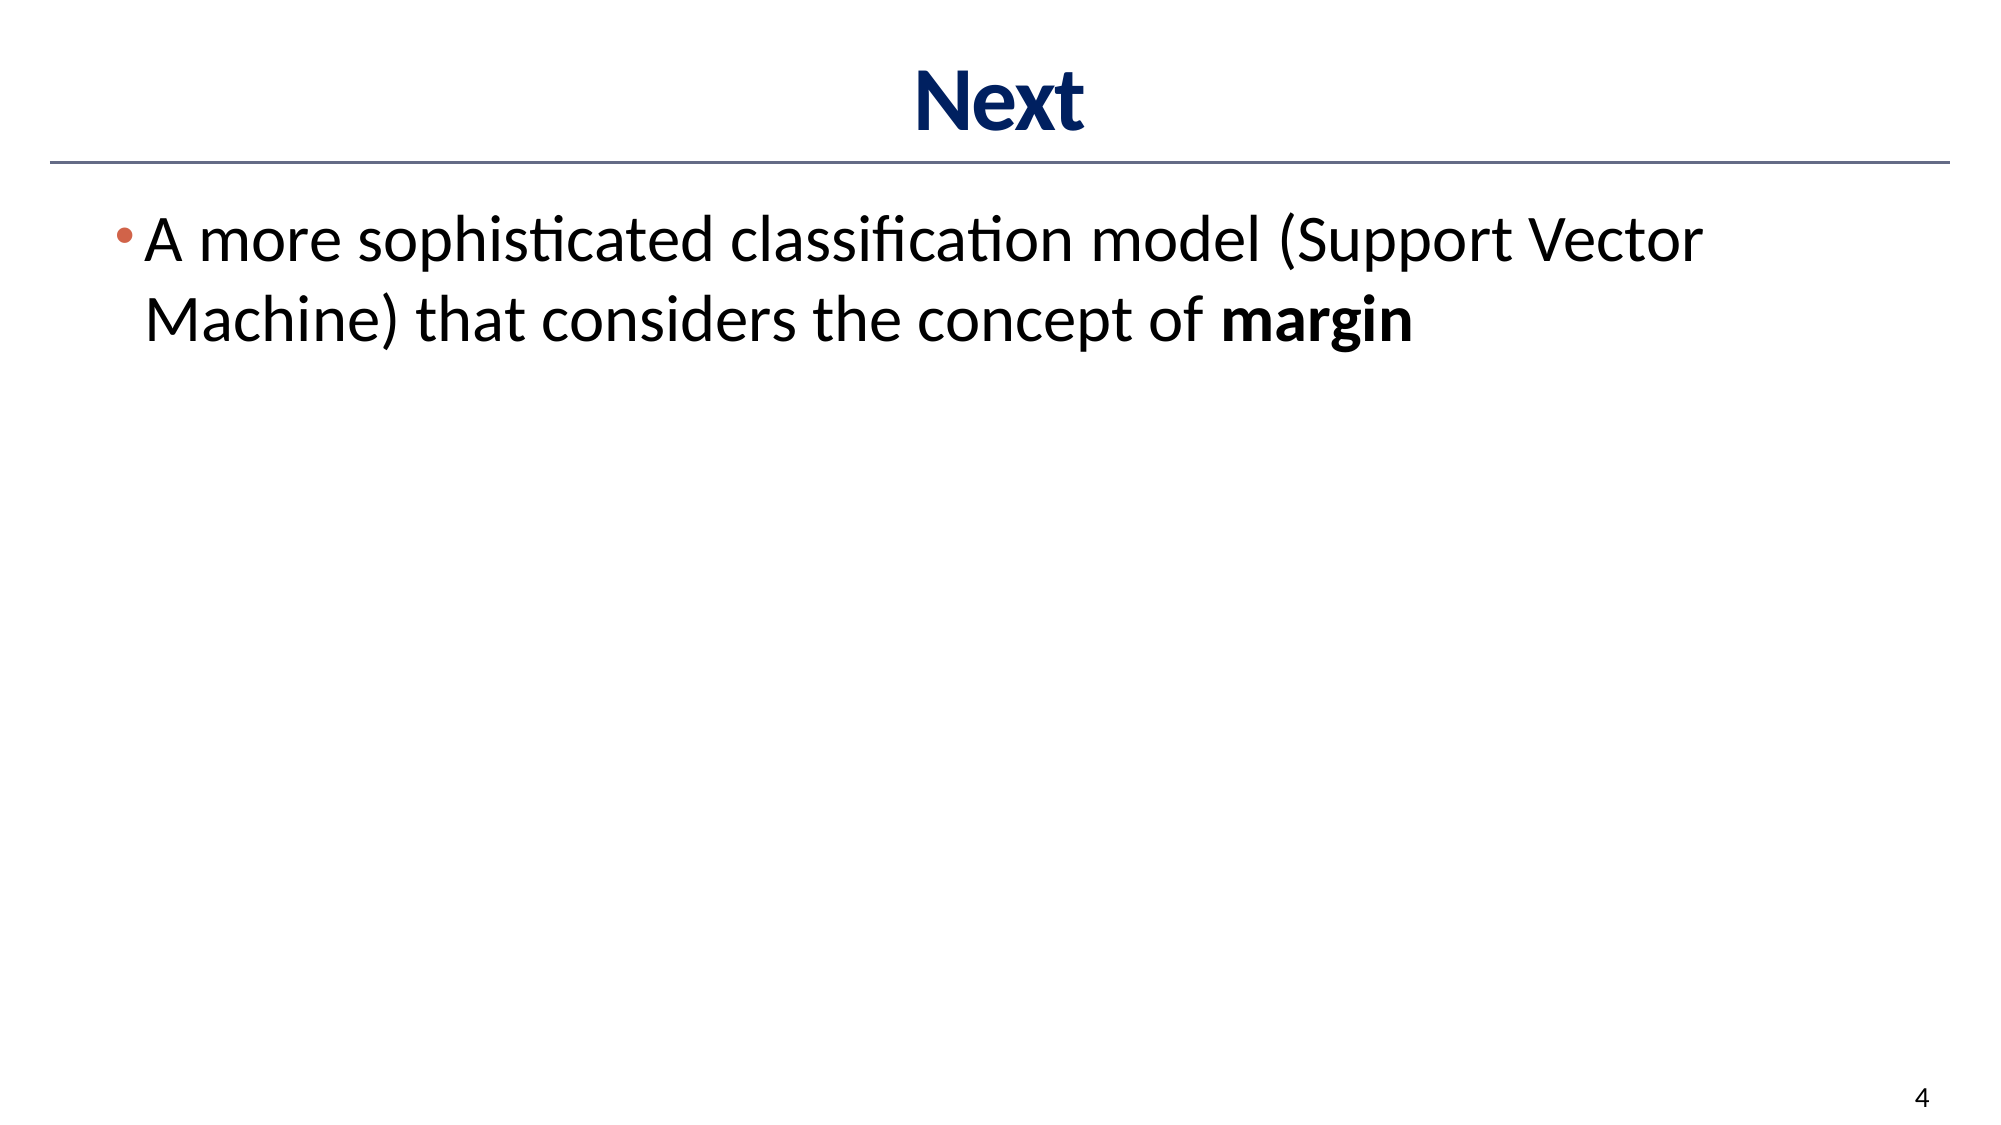

# Next
A more sophisticated classification model (Support Vector Machine) that considers the concept of margin
4